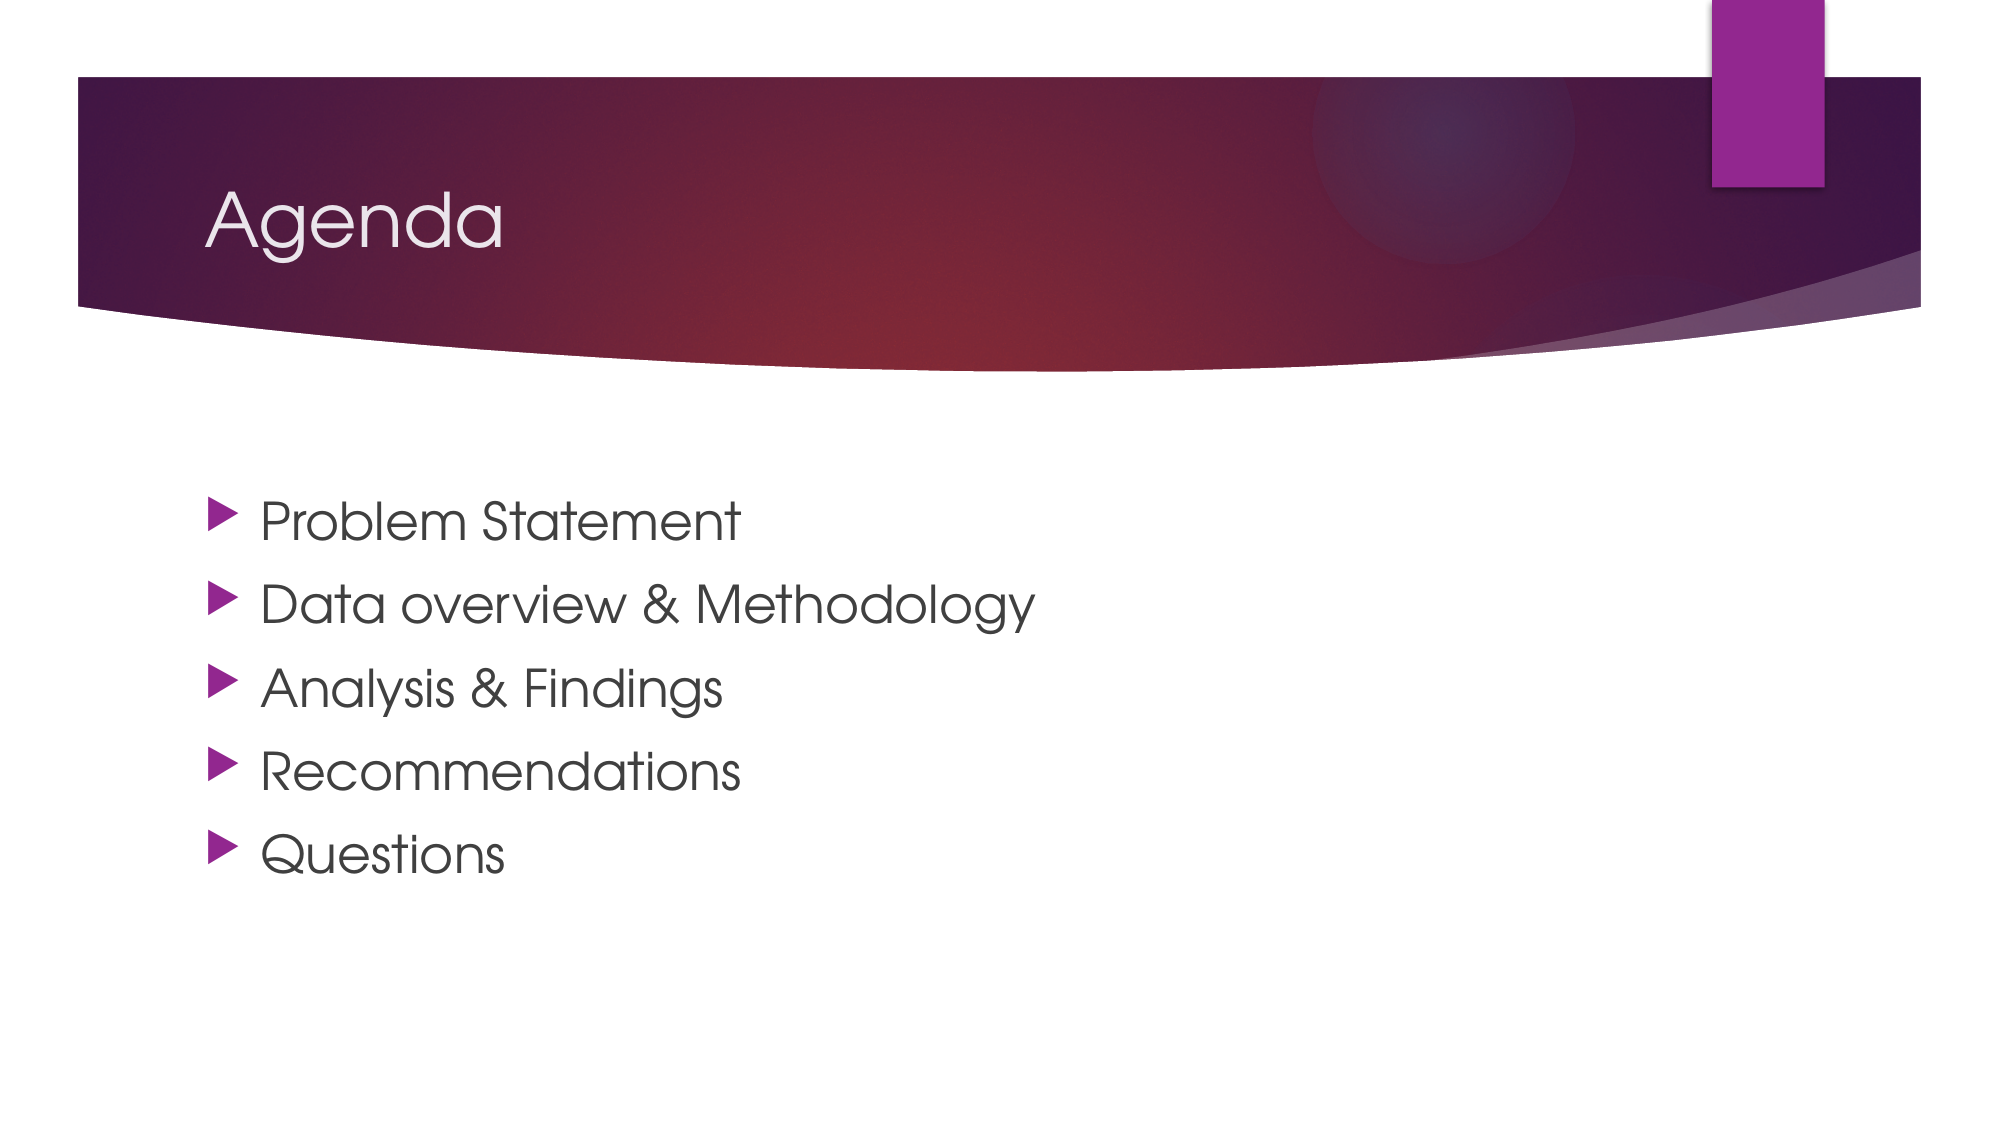

# Agenda
Problem Statement
Data overview & Methodology
Analysis & Findings
Recommendations
Questions